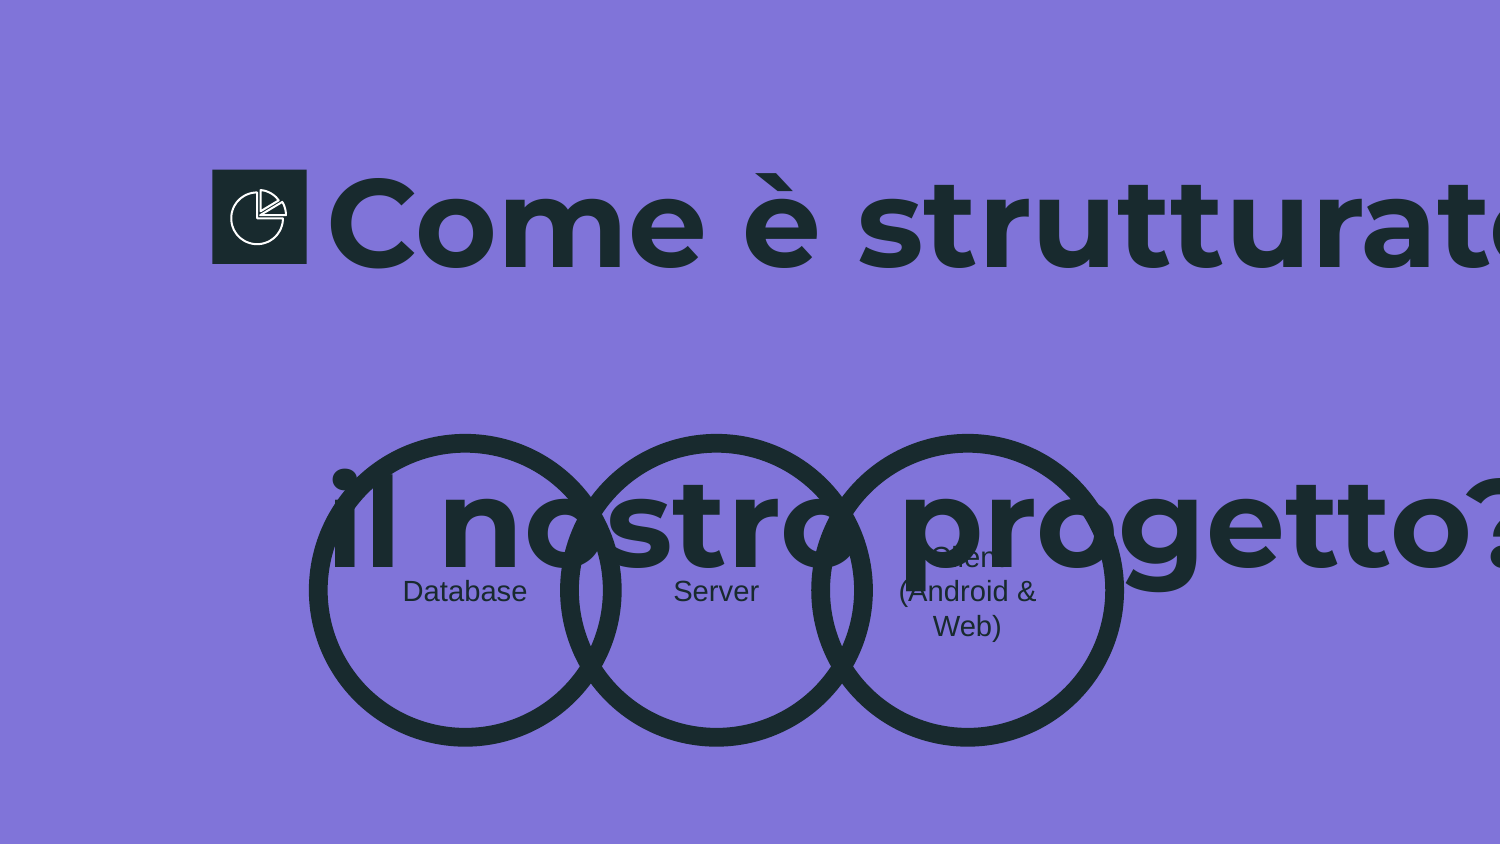

# Come è strutturato il nostro progetto?

Database
Server
Client
(Android & Web)